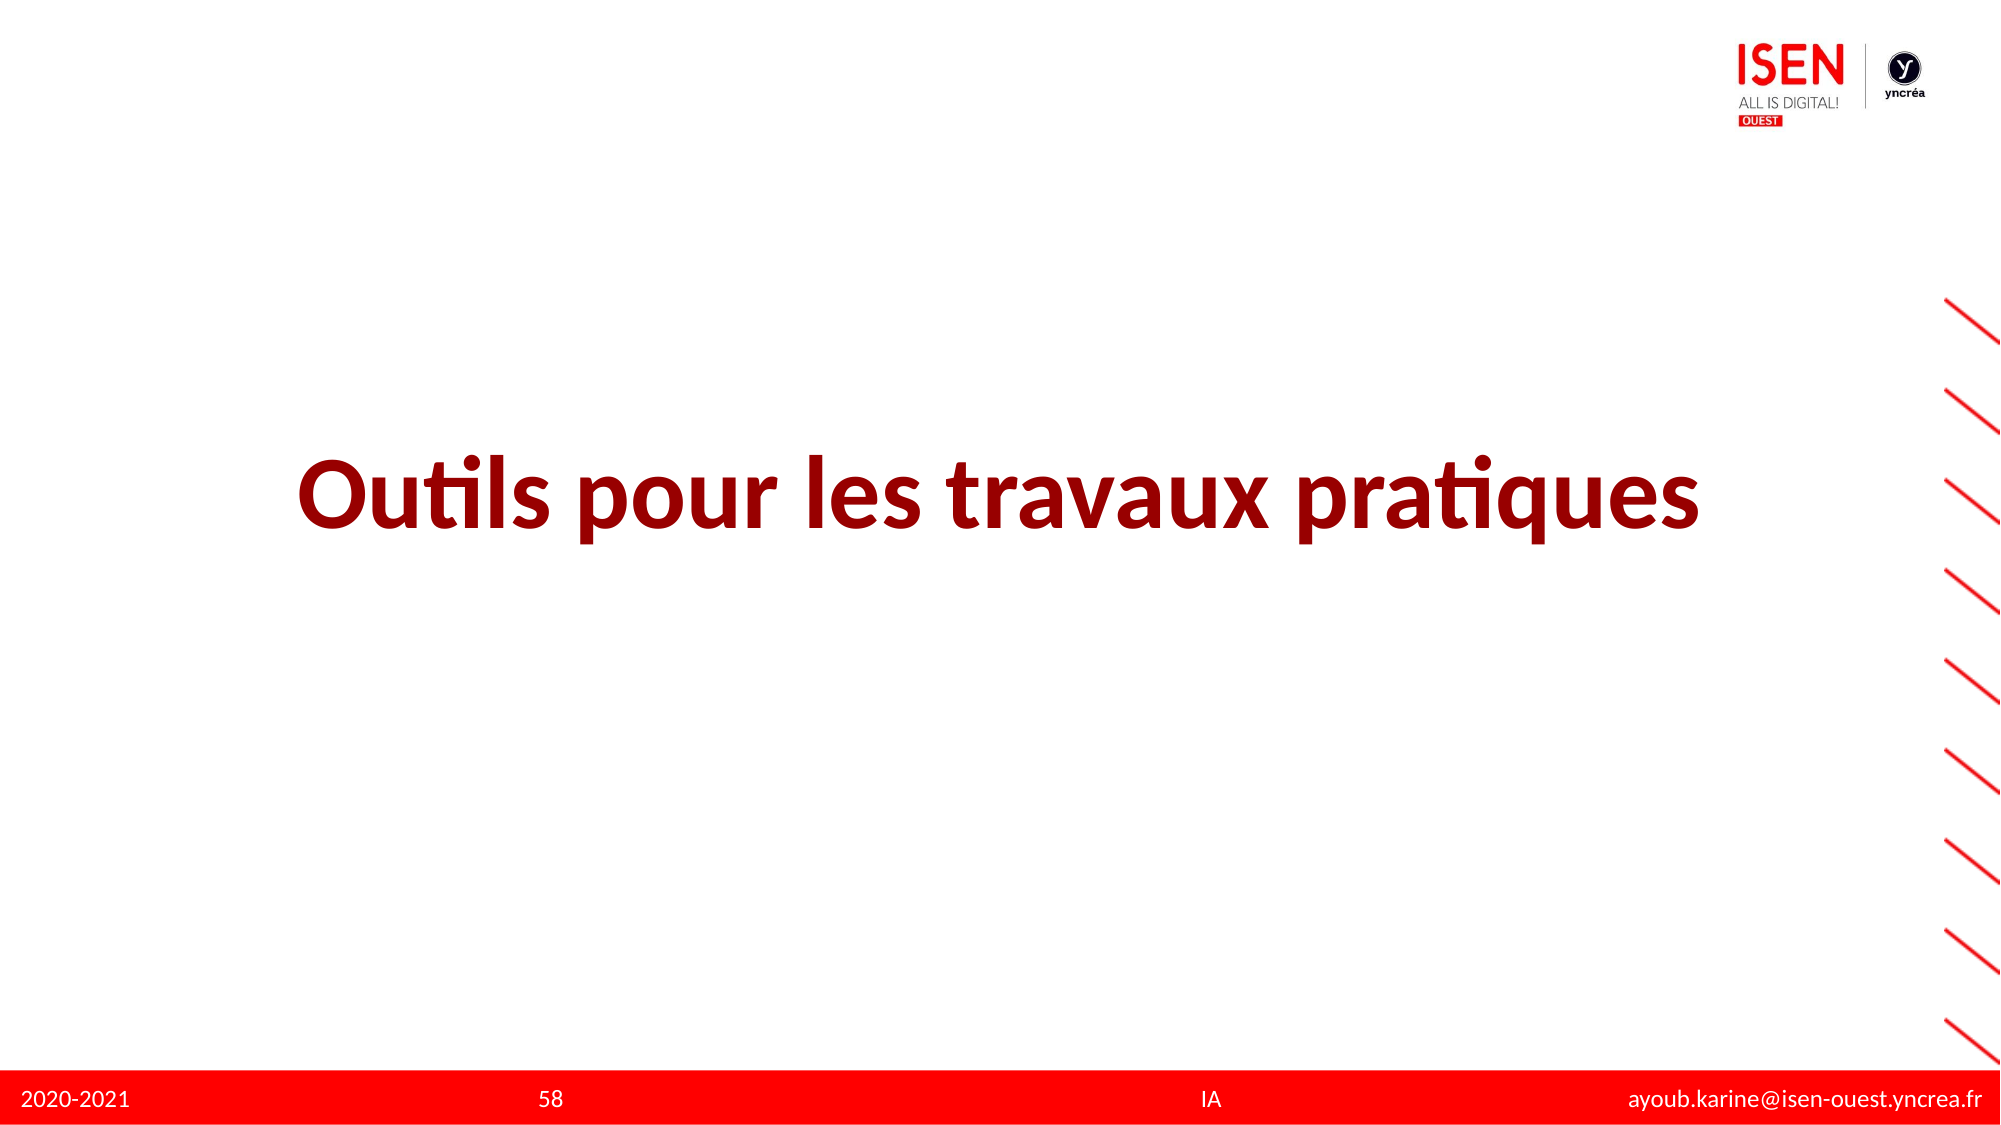

# Outils pour les travaux pratiques
58
IA                                                                       ayoub.karine@isen-ouest.yncrea.fr
2020-2021